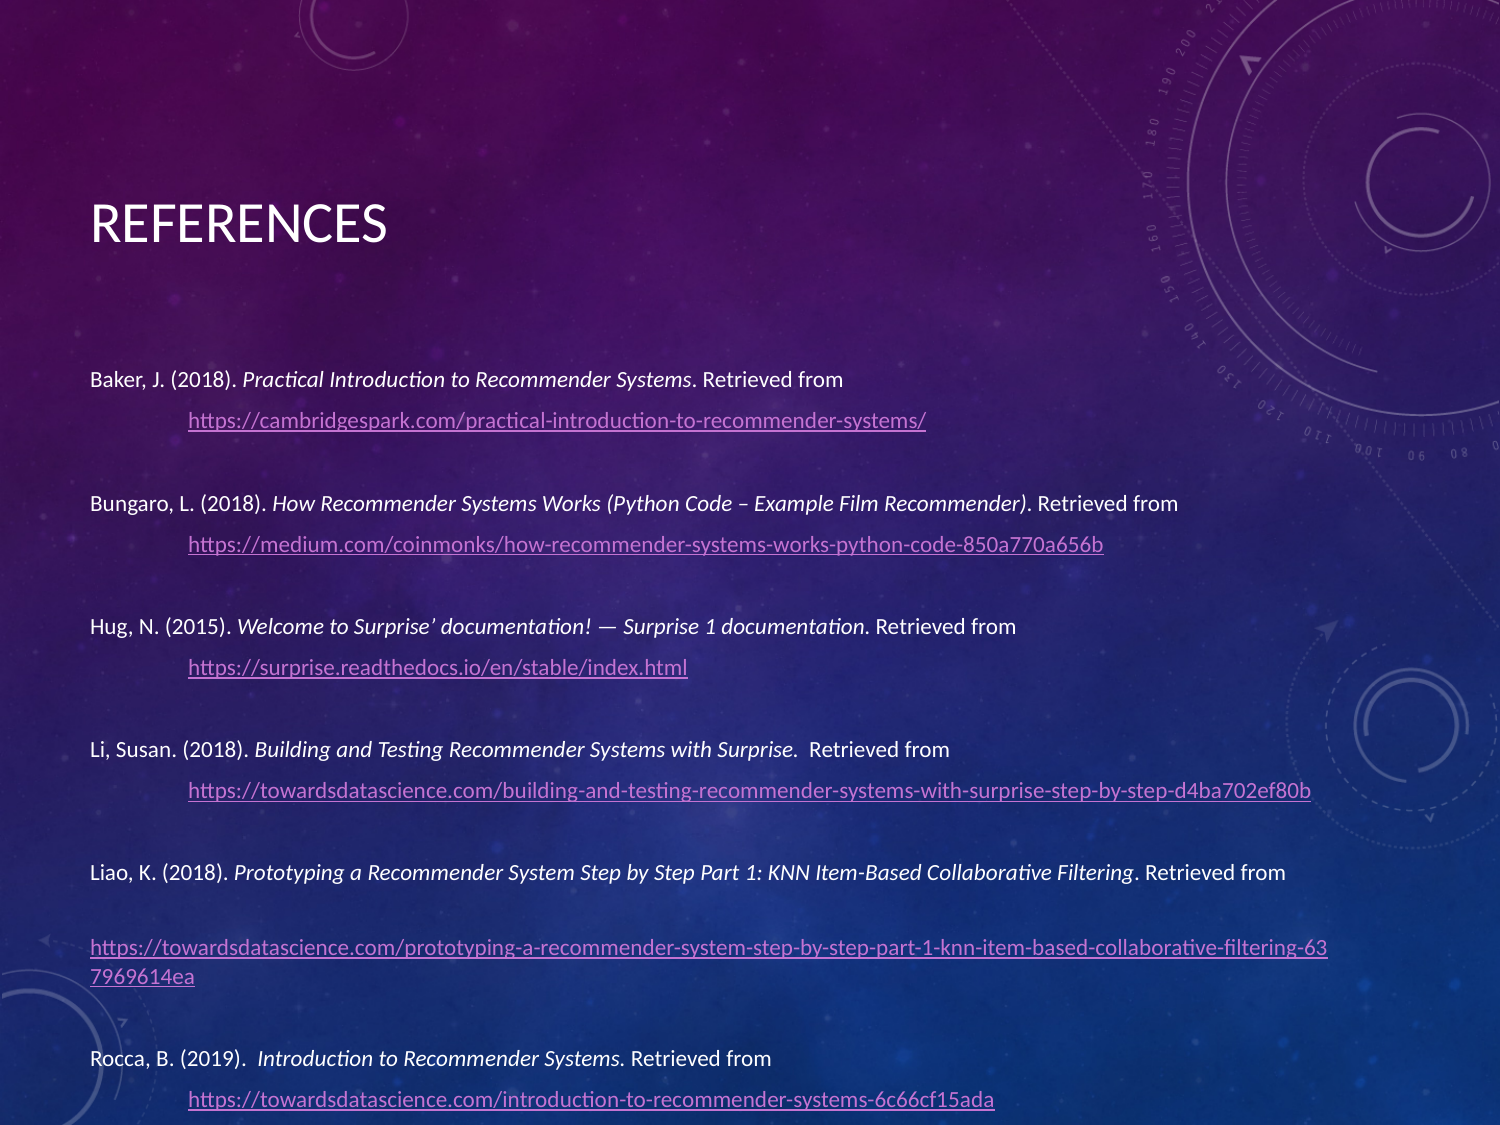

# References
Baker, J. (2018). Practical Introduction to Recommender Systems. Retrieved from
	 https://cambridgespark.com/practical-introduction-to-recommender-systems/

Bungaro, L. (2018). How Recommender Systems Works (Python Code – Example Film Recommender). Retrieved from
	 https://medium.com/coinmonks/how-recommender-systems-works-python-code-850a770a656b

Hug, N. (2015). Welcome to Surprise’ documentation! — Surprise 1 documentation. Retrieved from
	 https://surprise.readthedocs.io/en/stable/index.html

Li, Susan. (2018). Building and Testing Recommender Systems with Surprise.  Retrieved from
	 https://towardsdatascience.com/building-and-testing-recommender-systems-with-surprise-step-by-step-d4ba702ef80b

Liao, K. (2018). Prototyping a Recommender System Step by Step Part 1: KNN Item-Based Collaborative Filtering. Retrieved from
	 https://towardsdatascience.com/prototyping-a-recommender-system-step-by-step-part-1-knn-item-based-collaborative-filtering-637969614ea

Rocca, B. (2019).  Introduction to Recommender Systems. Retrieved from
	 https://towardsdatascience.com/introduction-to-recommender-systems-6c66cf15ada